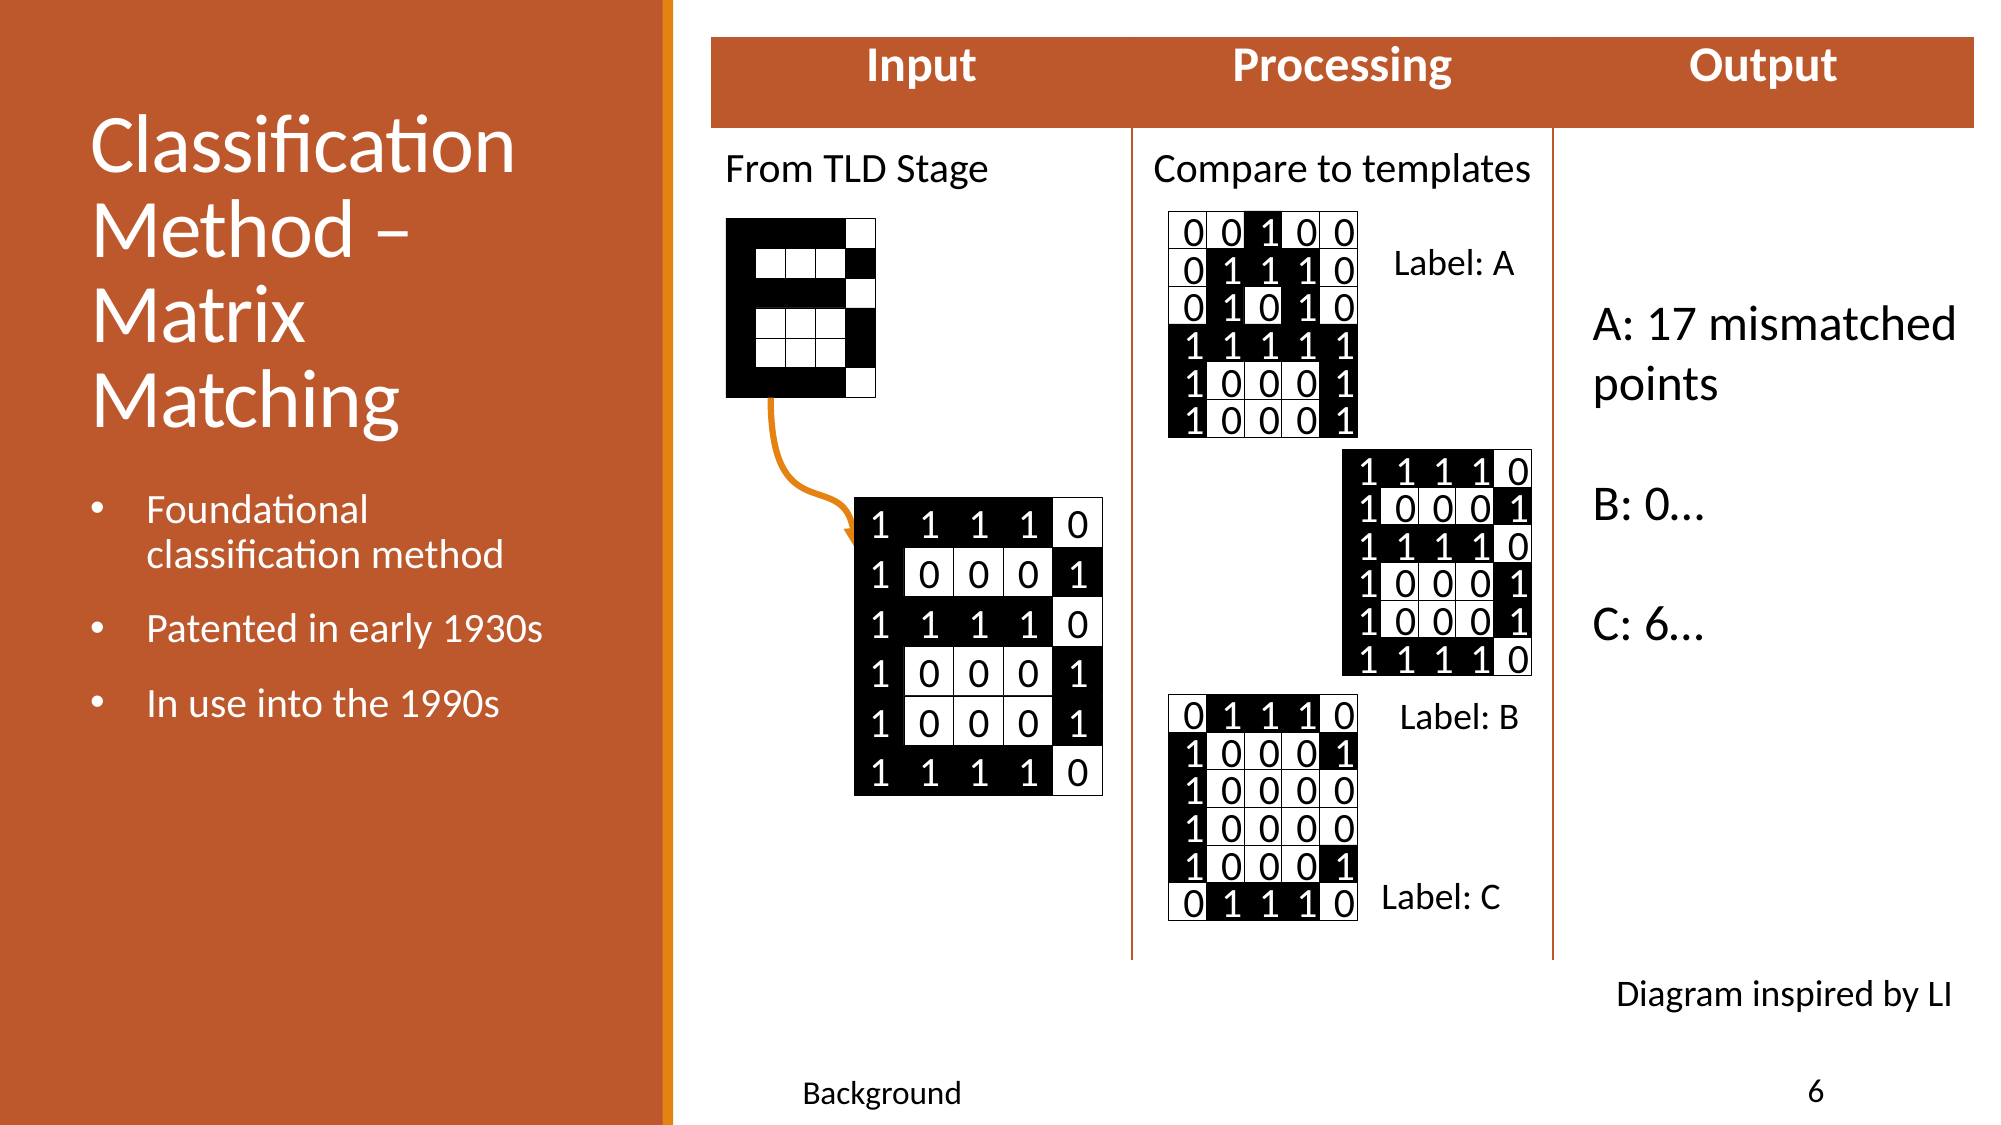

| Input | Processing | Output |
| --- | --- | --- |
|  |  |  |
# Classification Method – Matrix Matching
From TLD Stage

1
1
1
1
0
1
0
0
0
1
1
1
1
1
0
1
0
0
0
1
1
0
0
0
1
1
1
1
1
0
Compare to templates
0
0
1
0
0
0
1
1
1
0
0
1
0
1
0
1
1
1
1
1
1
0
0
0
1
1
0
0
0
1
Label: A
1
1
1
1
0
1
0
0
0
1
1
1
1
1
0
1
0
0
0
1
1
0
0
0
1
1
1
1
1
0
Label: B
0
1
1
1
0
1
0
0
0
1
1
0
0
0
0
1
0
0
0
0
1
0
0
0
1
0
1
1
1
0
Label: C
A: 17 mismatched points

B: 0…

C: 6…
Foundational classification method
Patented in early 1930s
In use into the 1990s
Diagram inspired by LI
6
Background